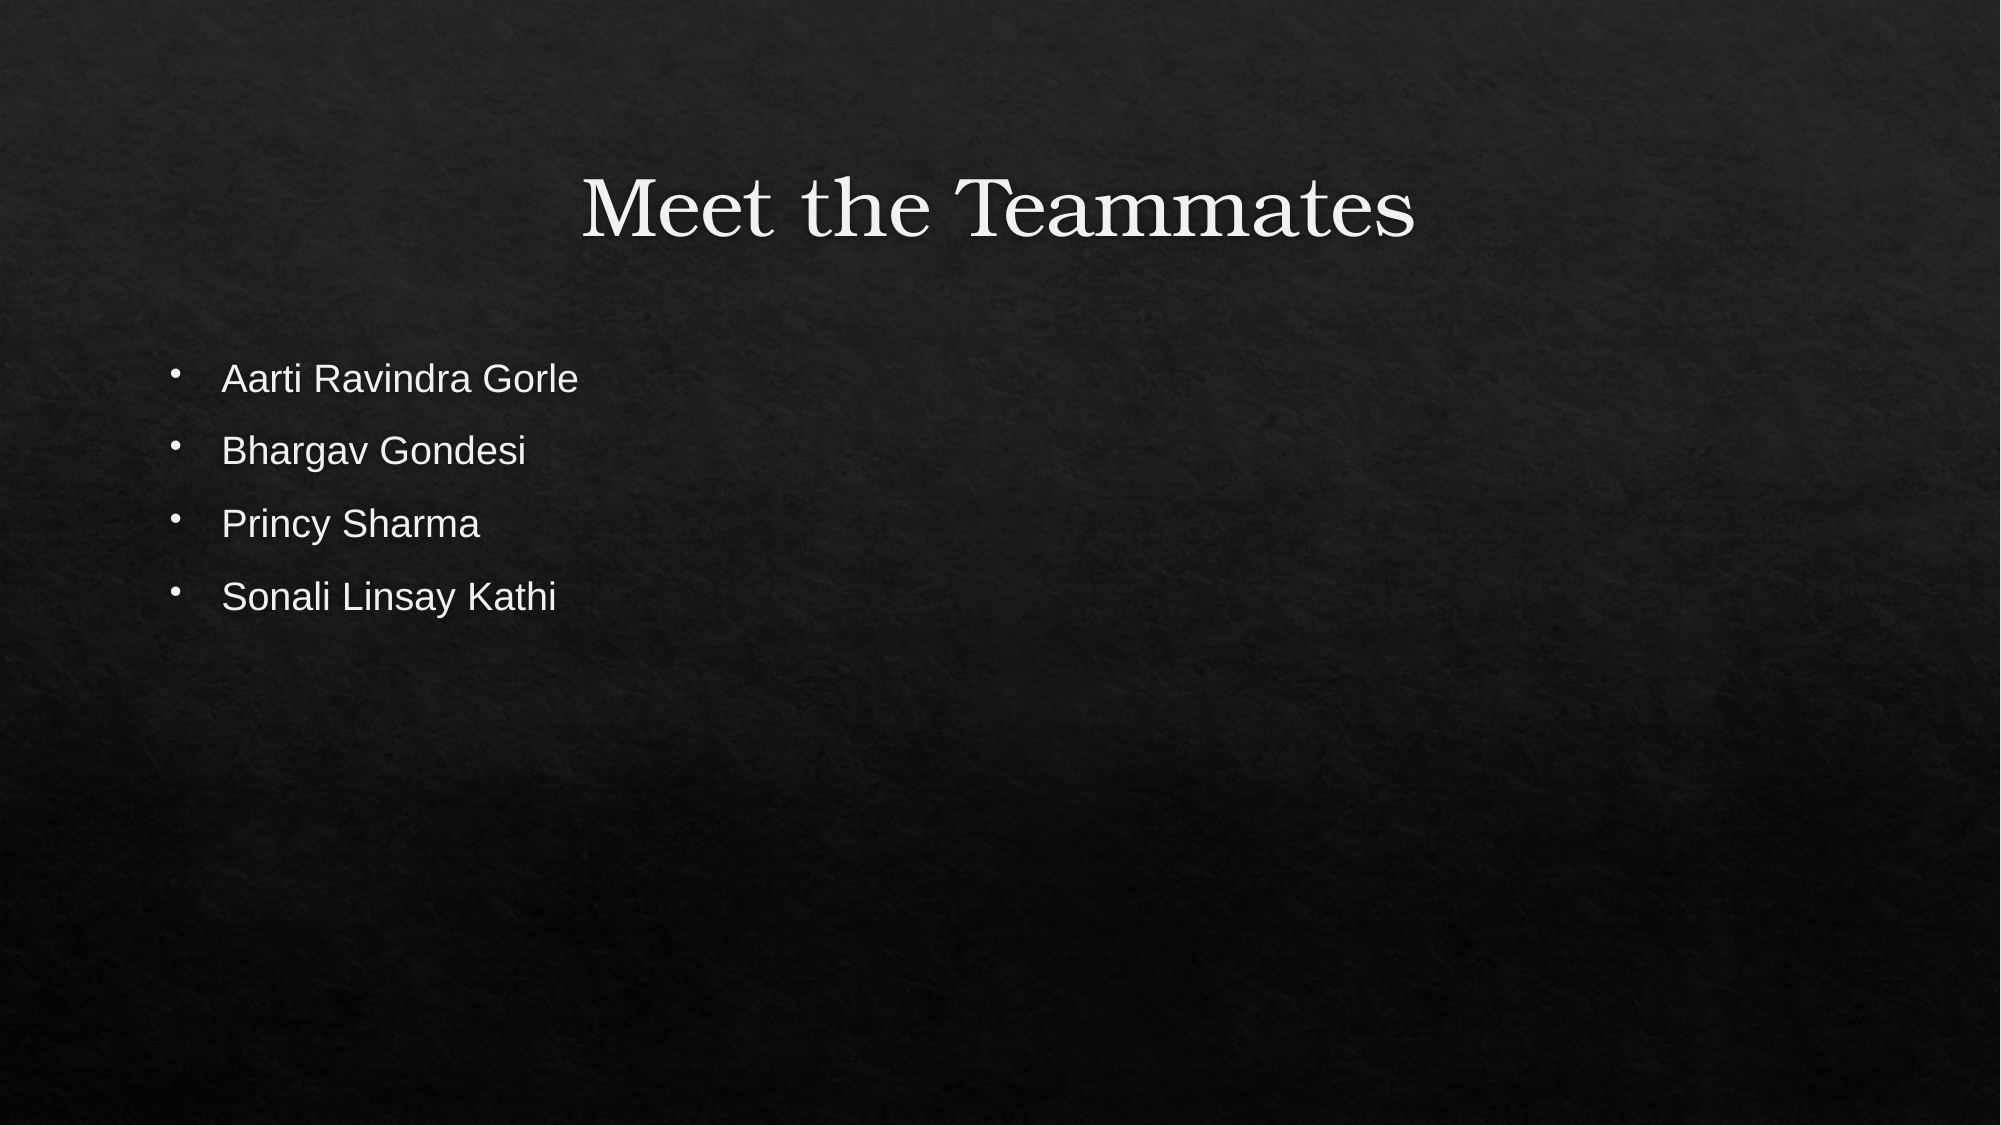

# Meet the Teammates
Aarti Ravindra Gorle
Bhargav Gondesi
Princy Sharma
Sonali Linsay Kathi